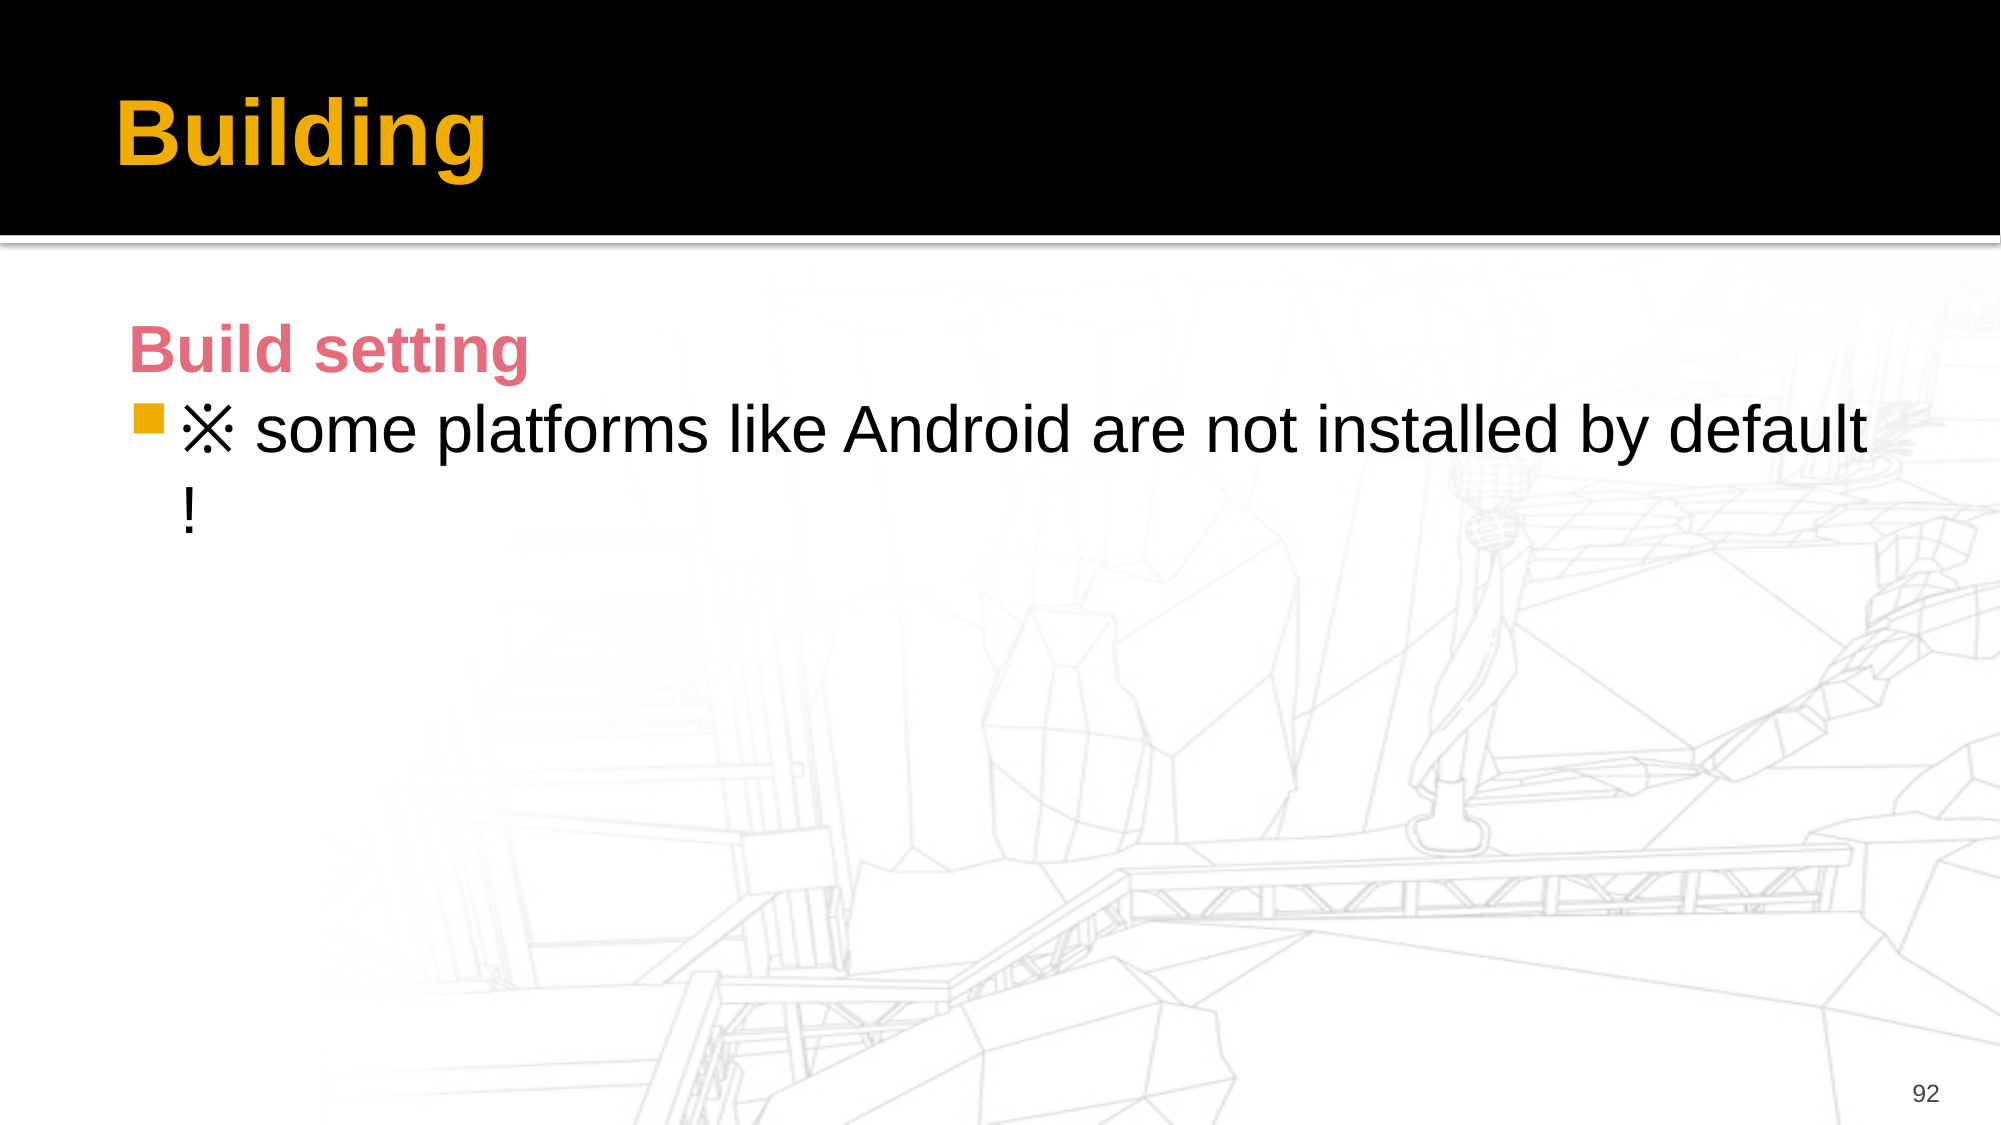

# Building
Build setting
※ some platforms like Android are not installed by default !

92